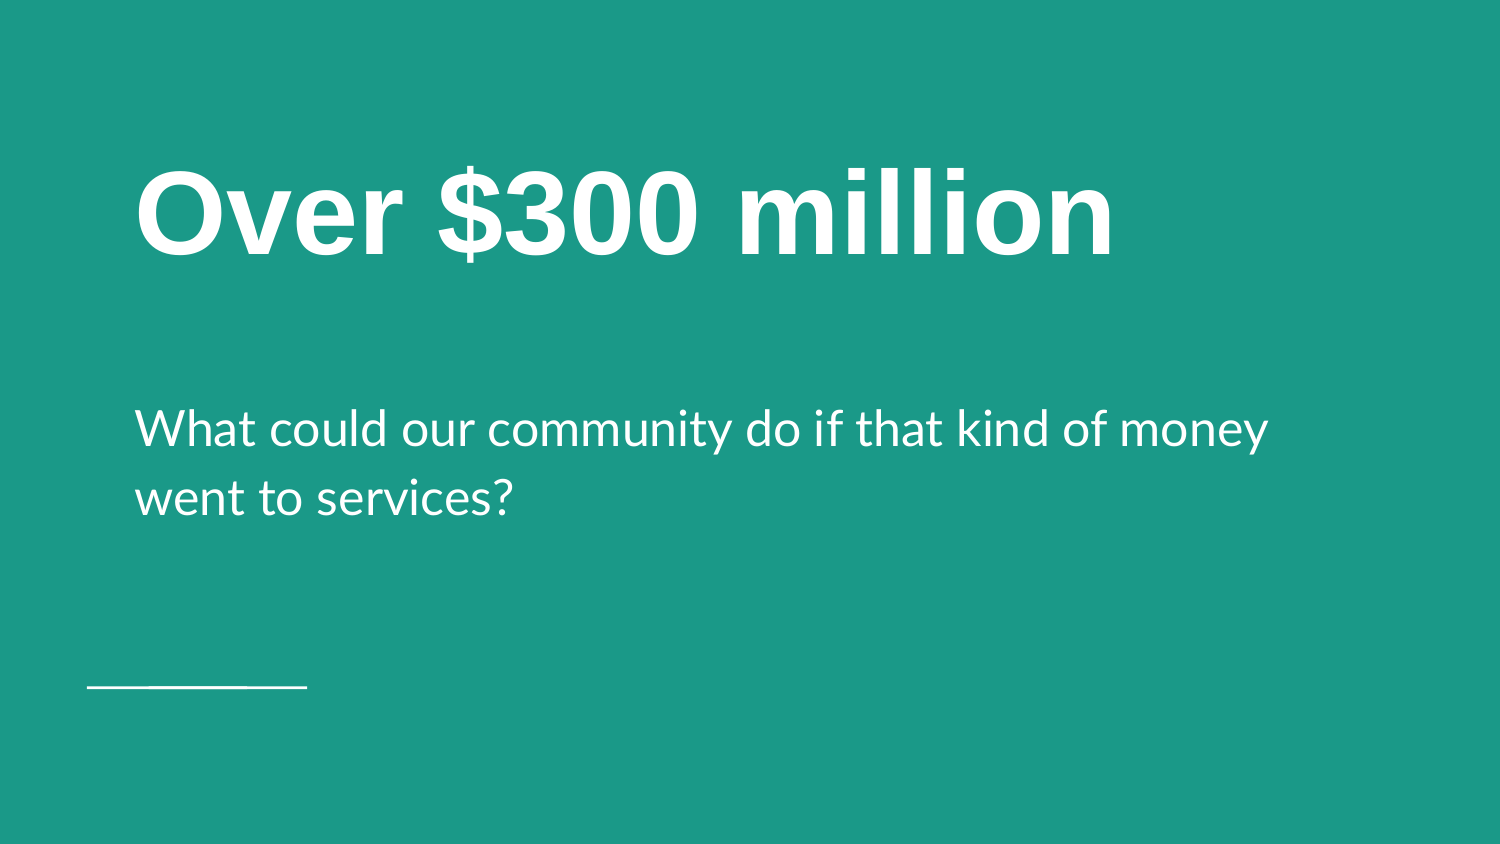

# Over $300 million
What could our community do if that kind of money went to services?